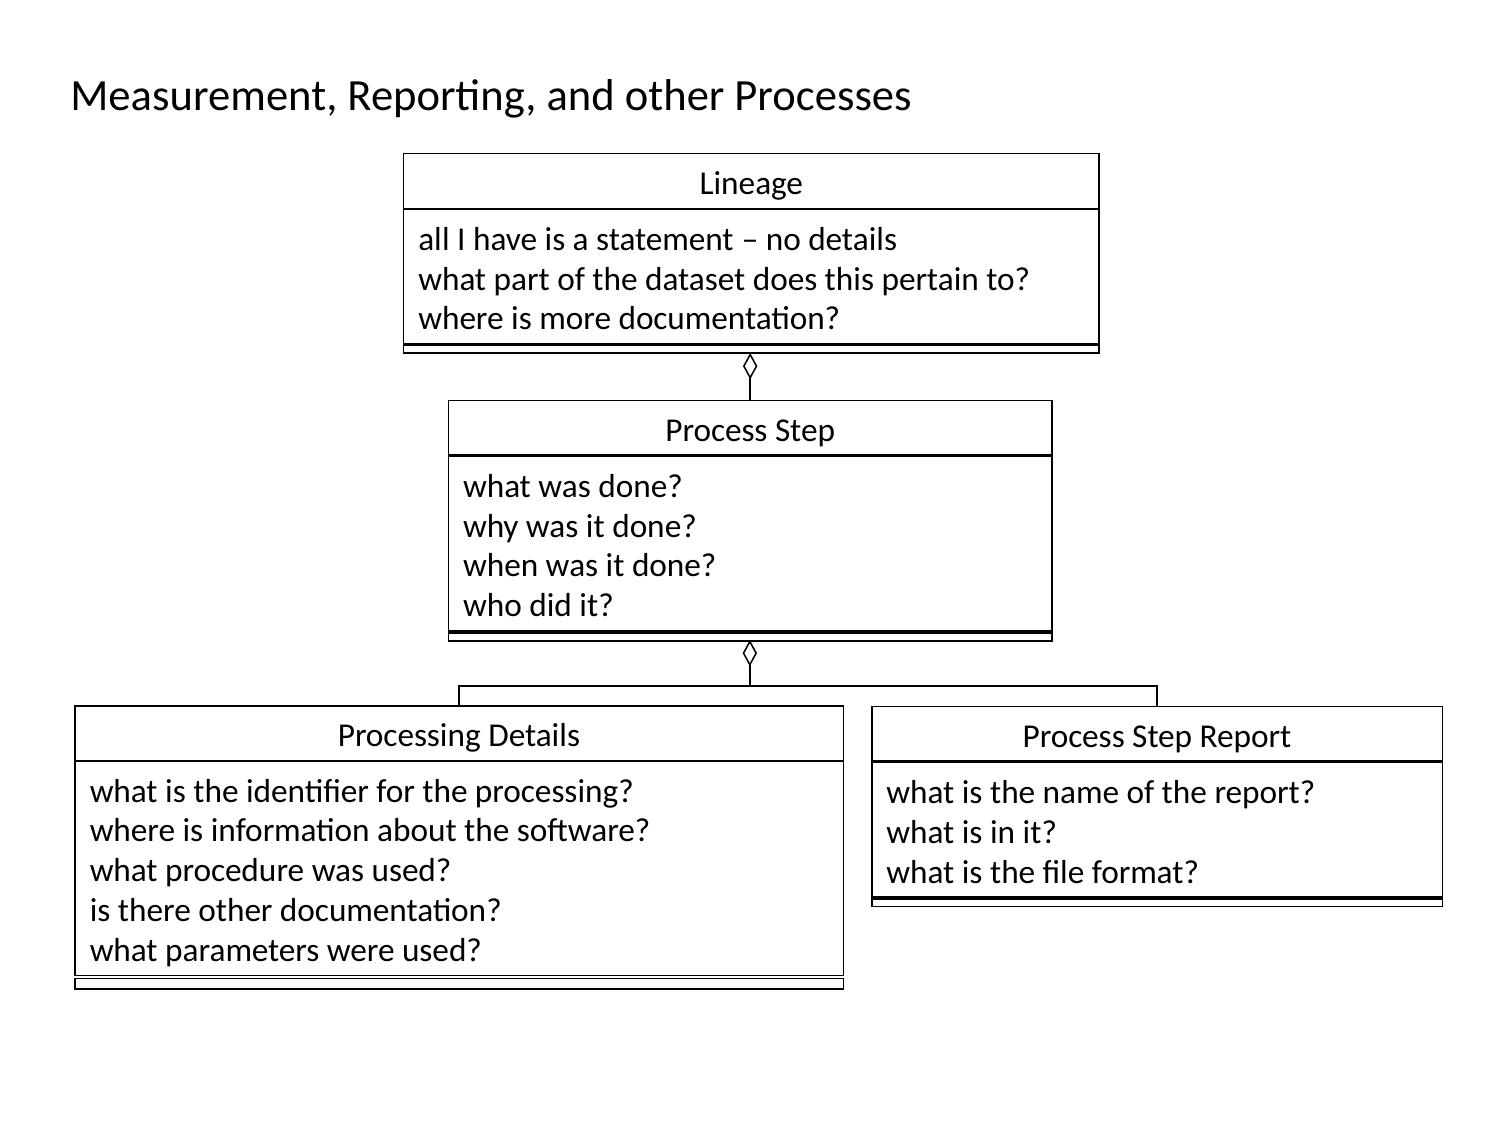

# Measurement, Reporting, and other Processes
Lineage
all I have is a statement – no details
what part of the dataset does this pertain to?
where is more documentation?

Process Step
what was done?
why was it done?
when was it done?
who did it?

Processing Details
what is the identifier for the processing?
where is information about the software?
what procedure was used?
is there other documentation?
what parameters were used?

Process Step Report
what is the name of the report?
what is in it?
what is the file format?